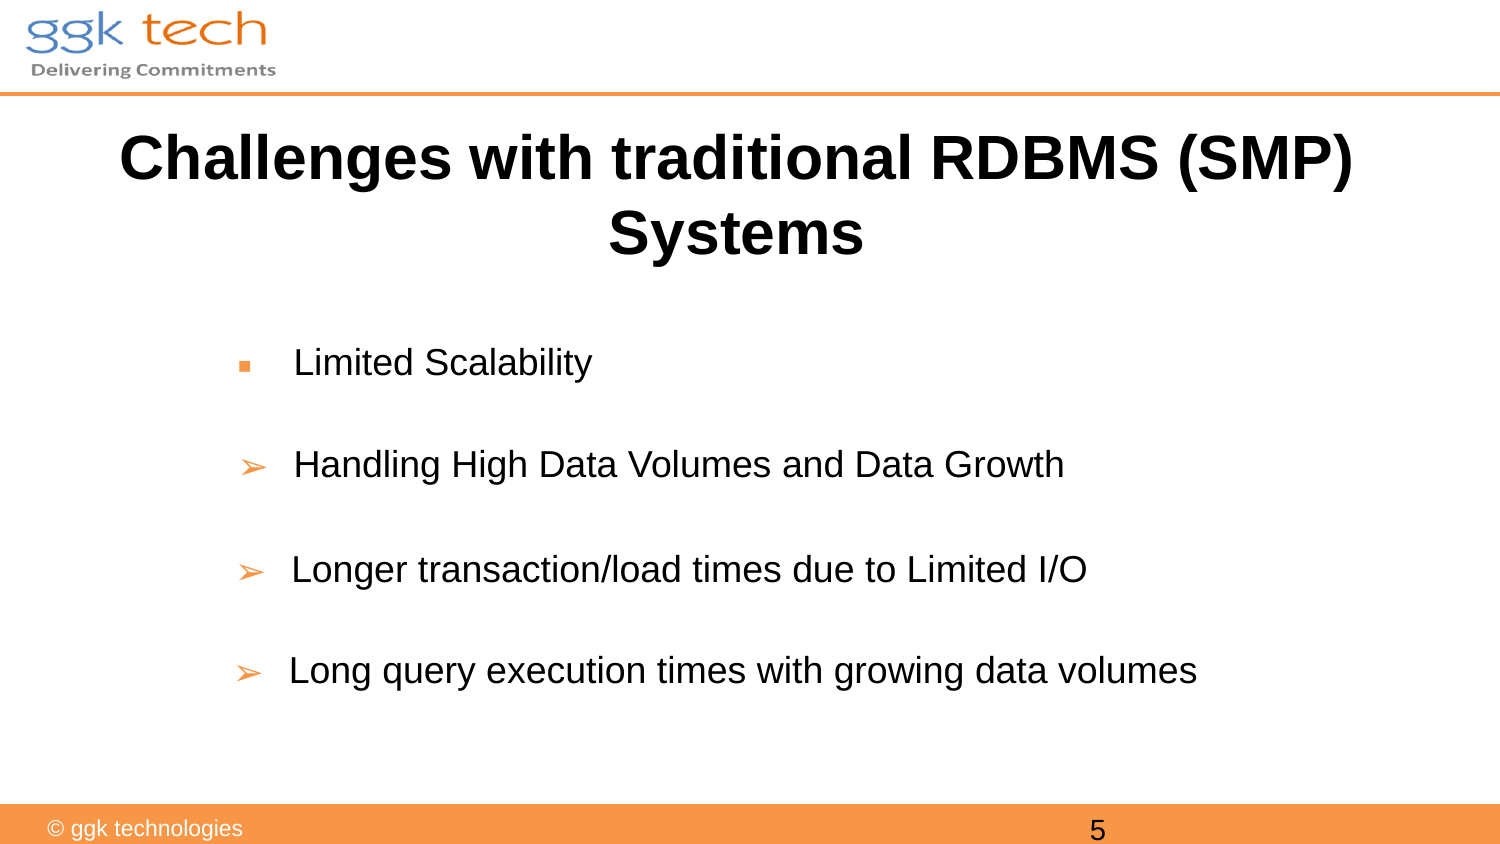

# Challenges with traditional RDBMS (SMP) Systems
Limited Scalability

Handling High Data Volumes and Data Growth
Longer transaction/load times due to Limited I/O

Long query execution times with growing data volumes
© ggk technologies
5